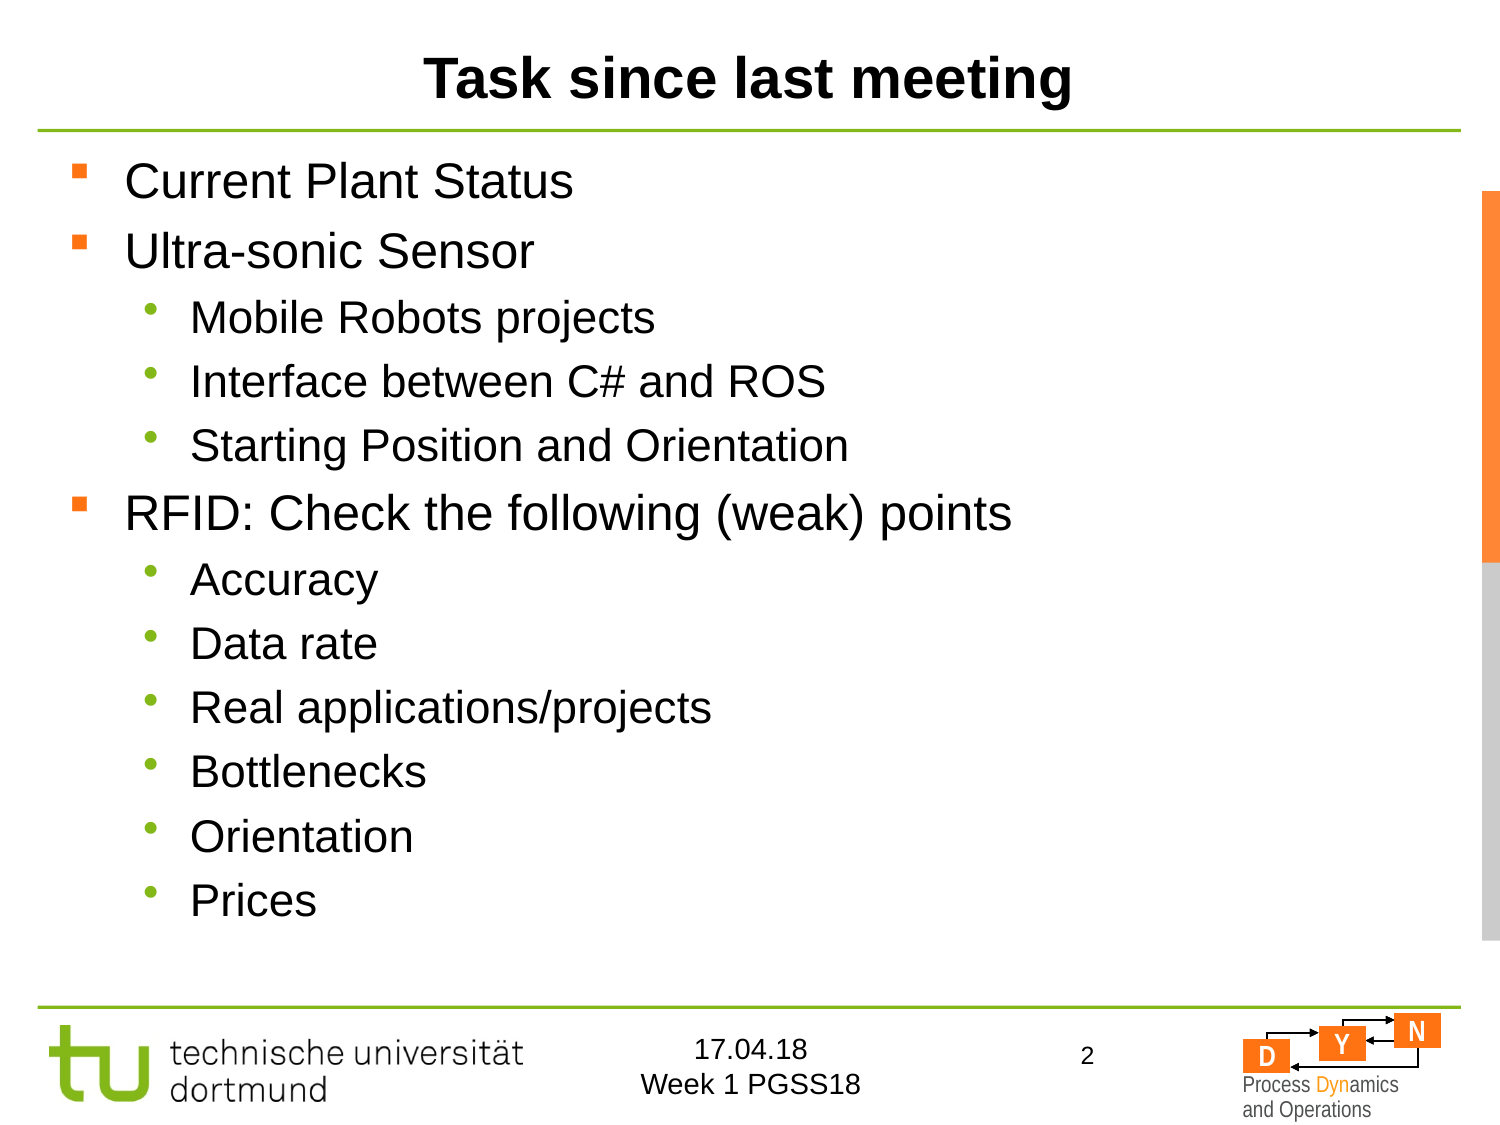

# Task since last meeting
Current Plant Status
Ultra-sonic Sensor
Mobile Robots projects
Interface between C# and ROS
Starting Position and Orientation
RFID: Check the following (weak) points
Accuracy
Data rate
Real applications/projects
Bottlenecks
Orientation
Prices

2